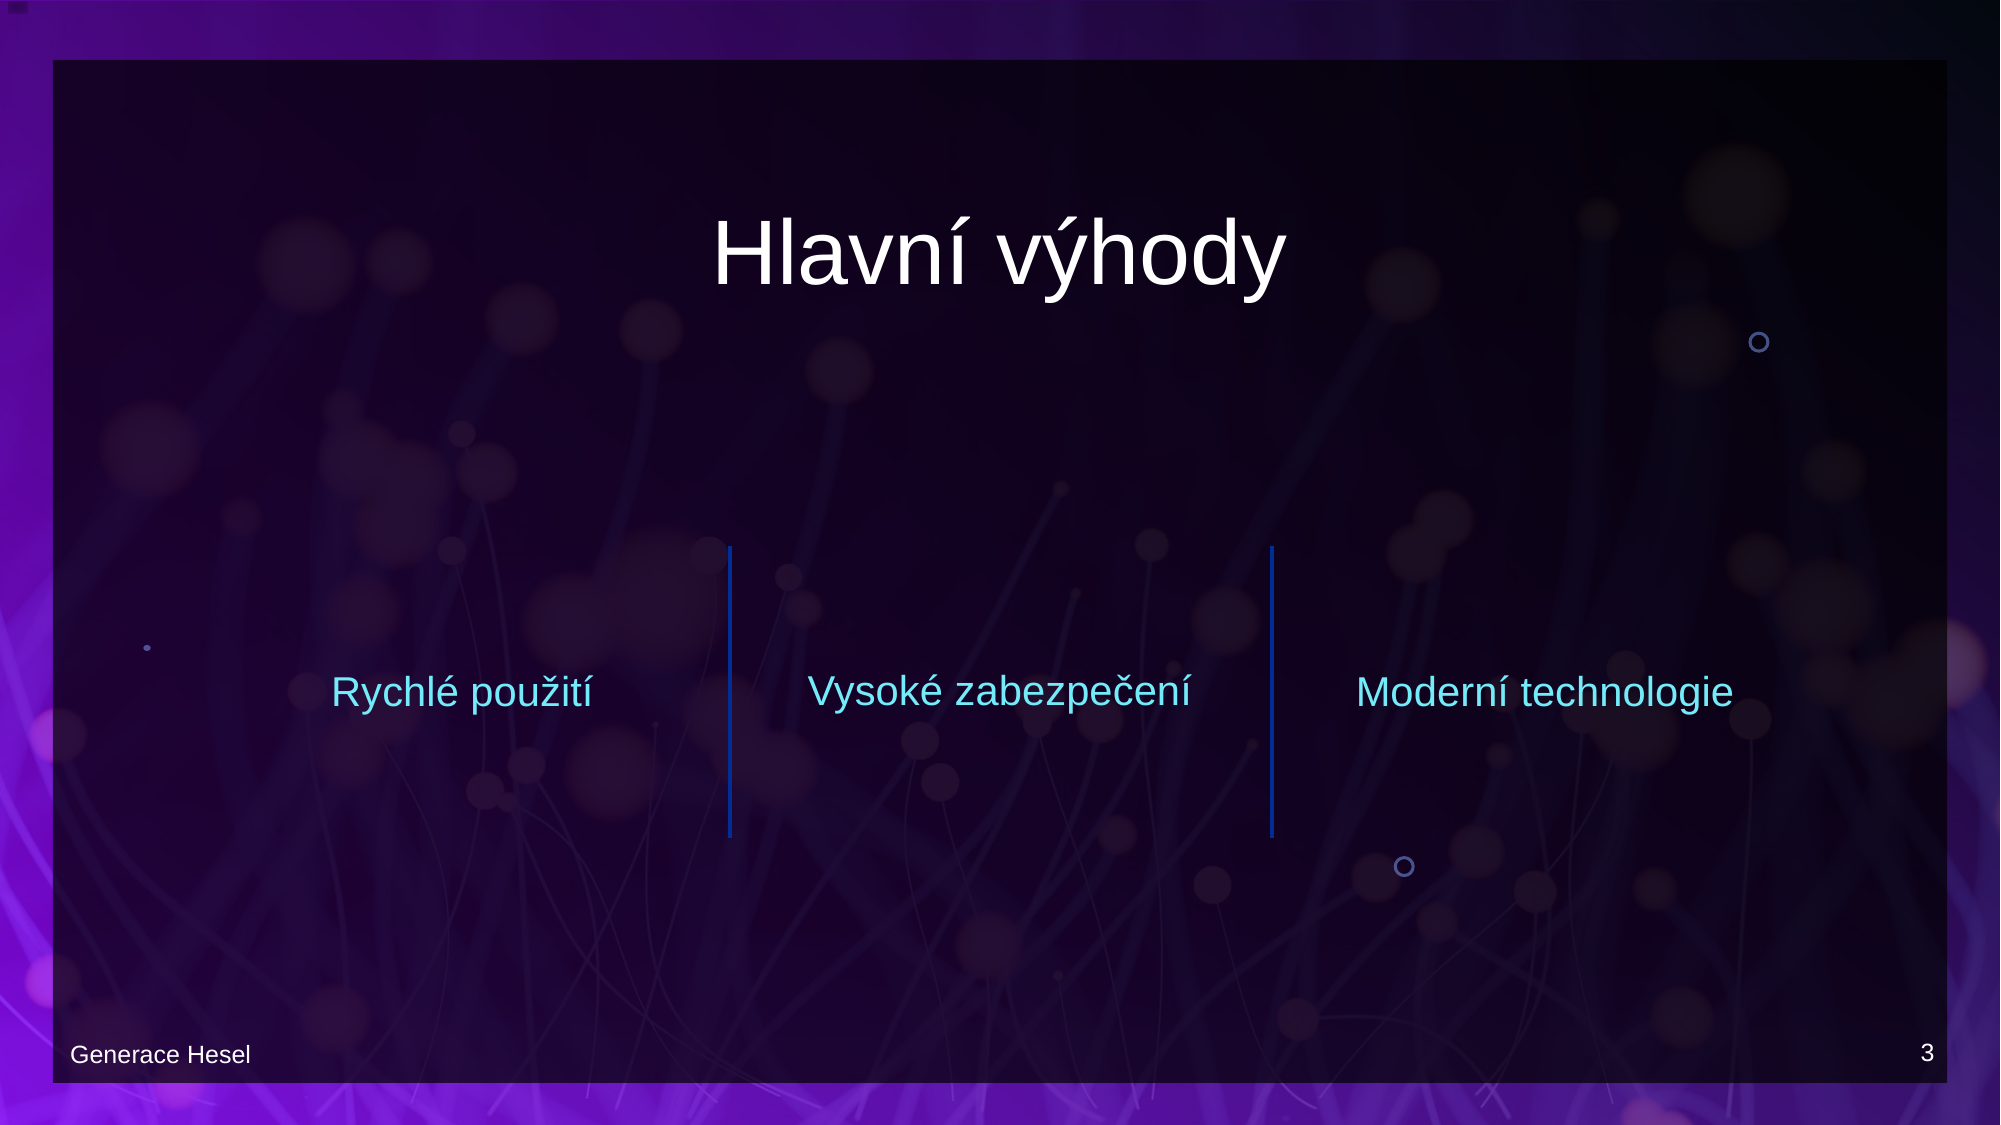

# Hlavní výhody

Moderní technologie
Vysoké zabezpečení
Rychlé použití
3
Generace Hesel